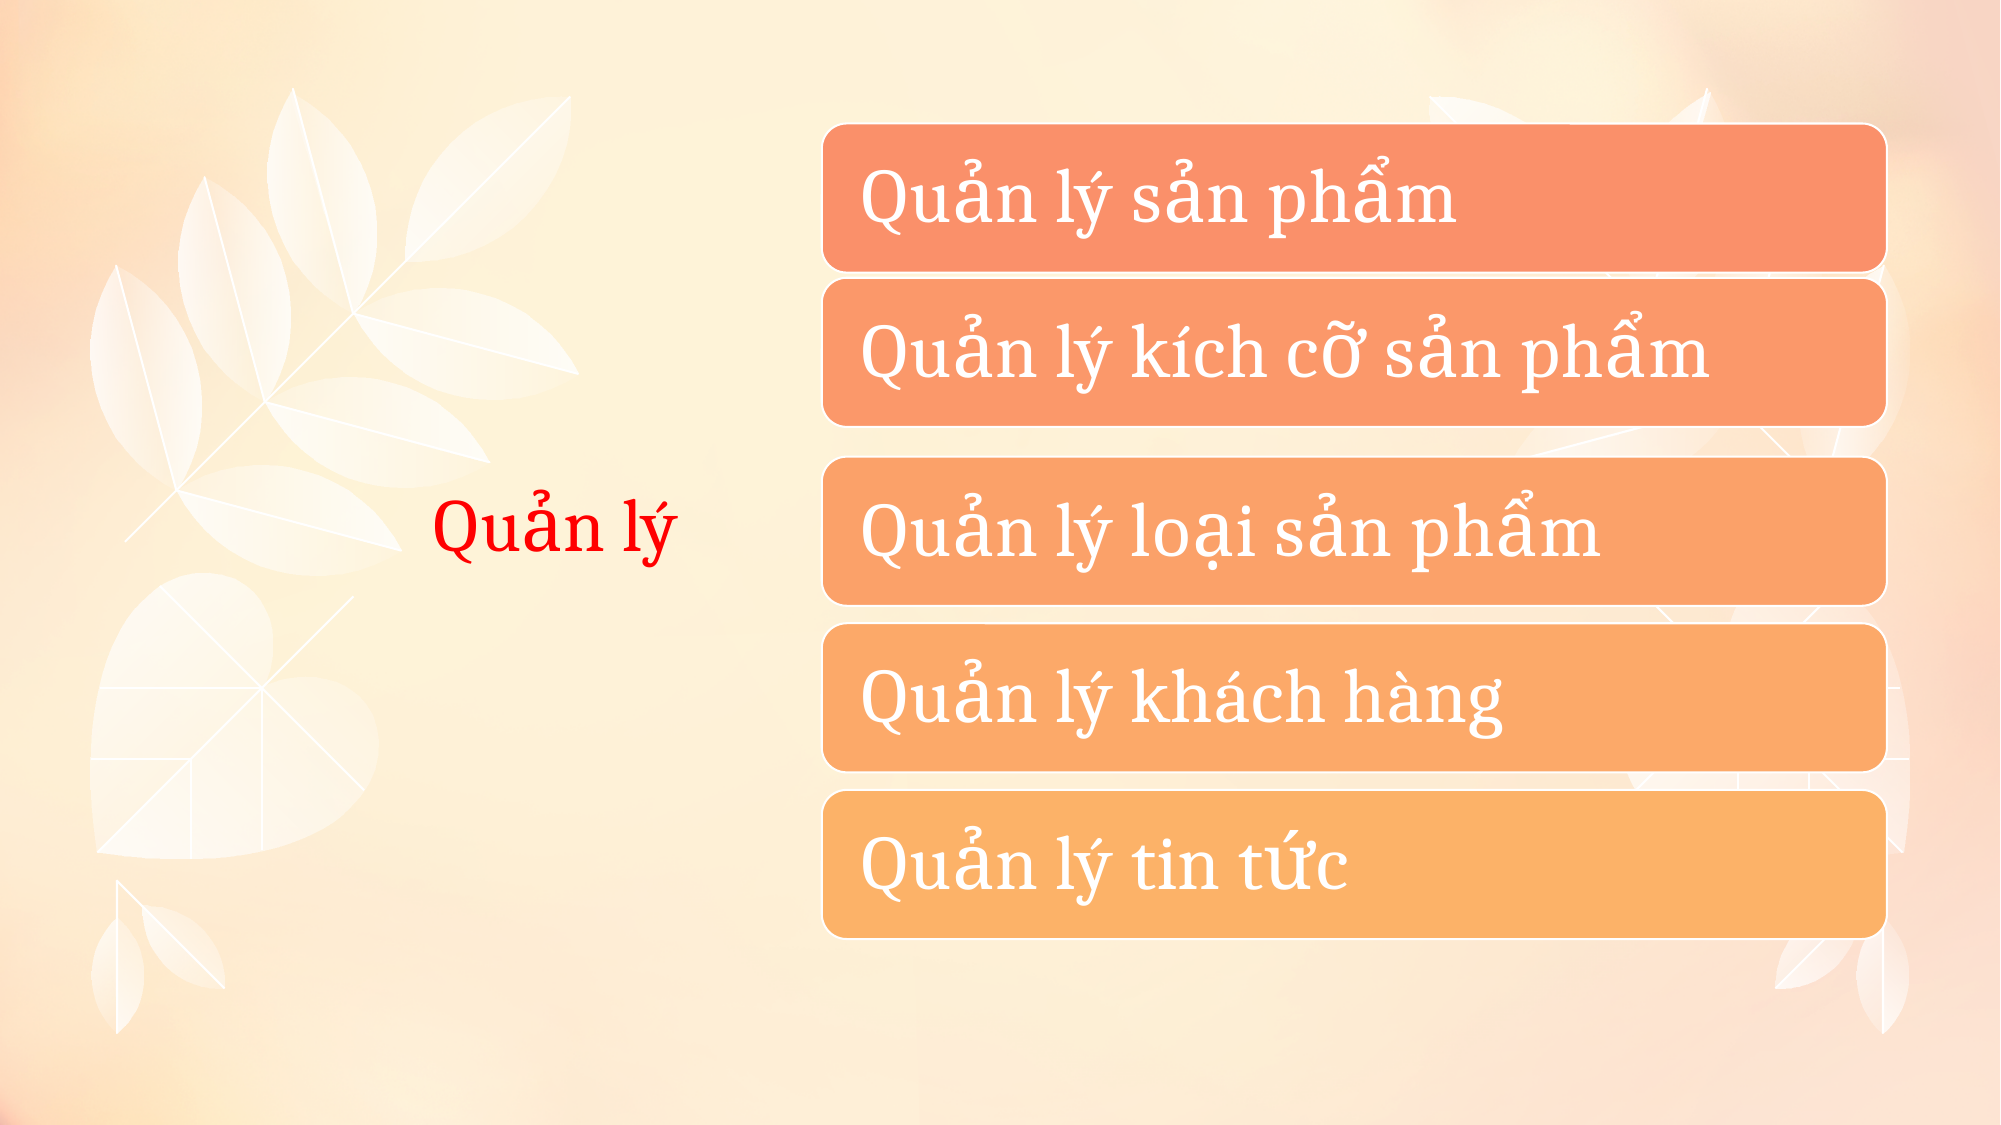

# Quản lý
Quản lý sản phẩm
Quản lý kích cỡ sản phẩm
Quản lý loại sản phẩm
Quản lý khách hàng
Quản lý tin tức